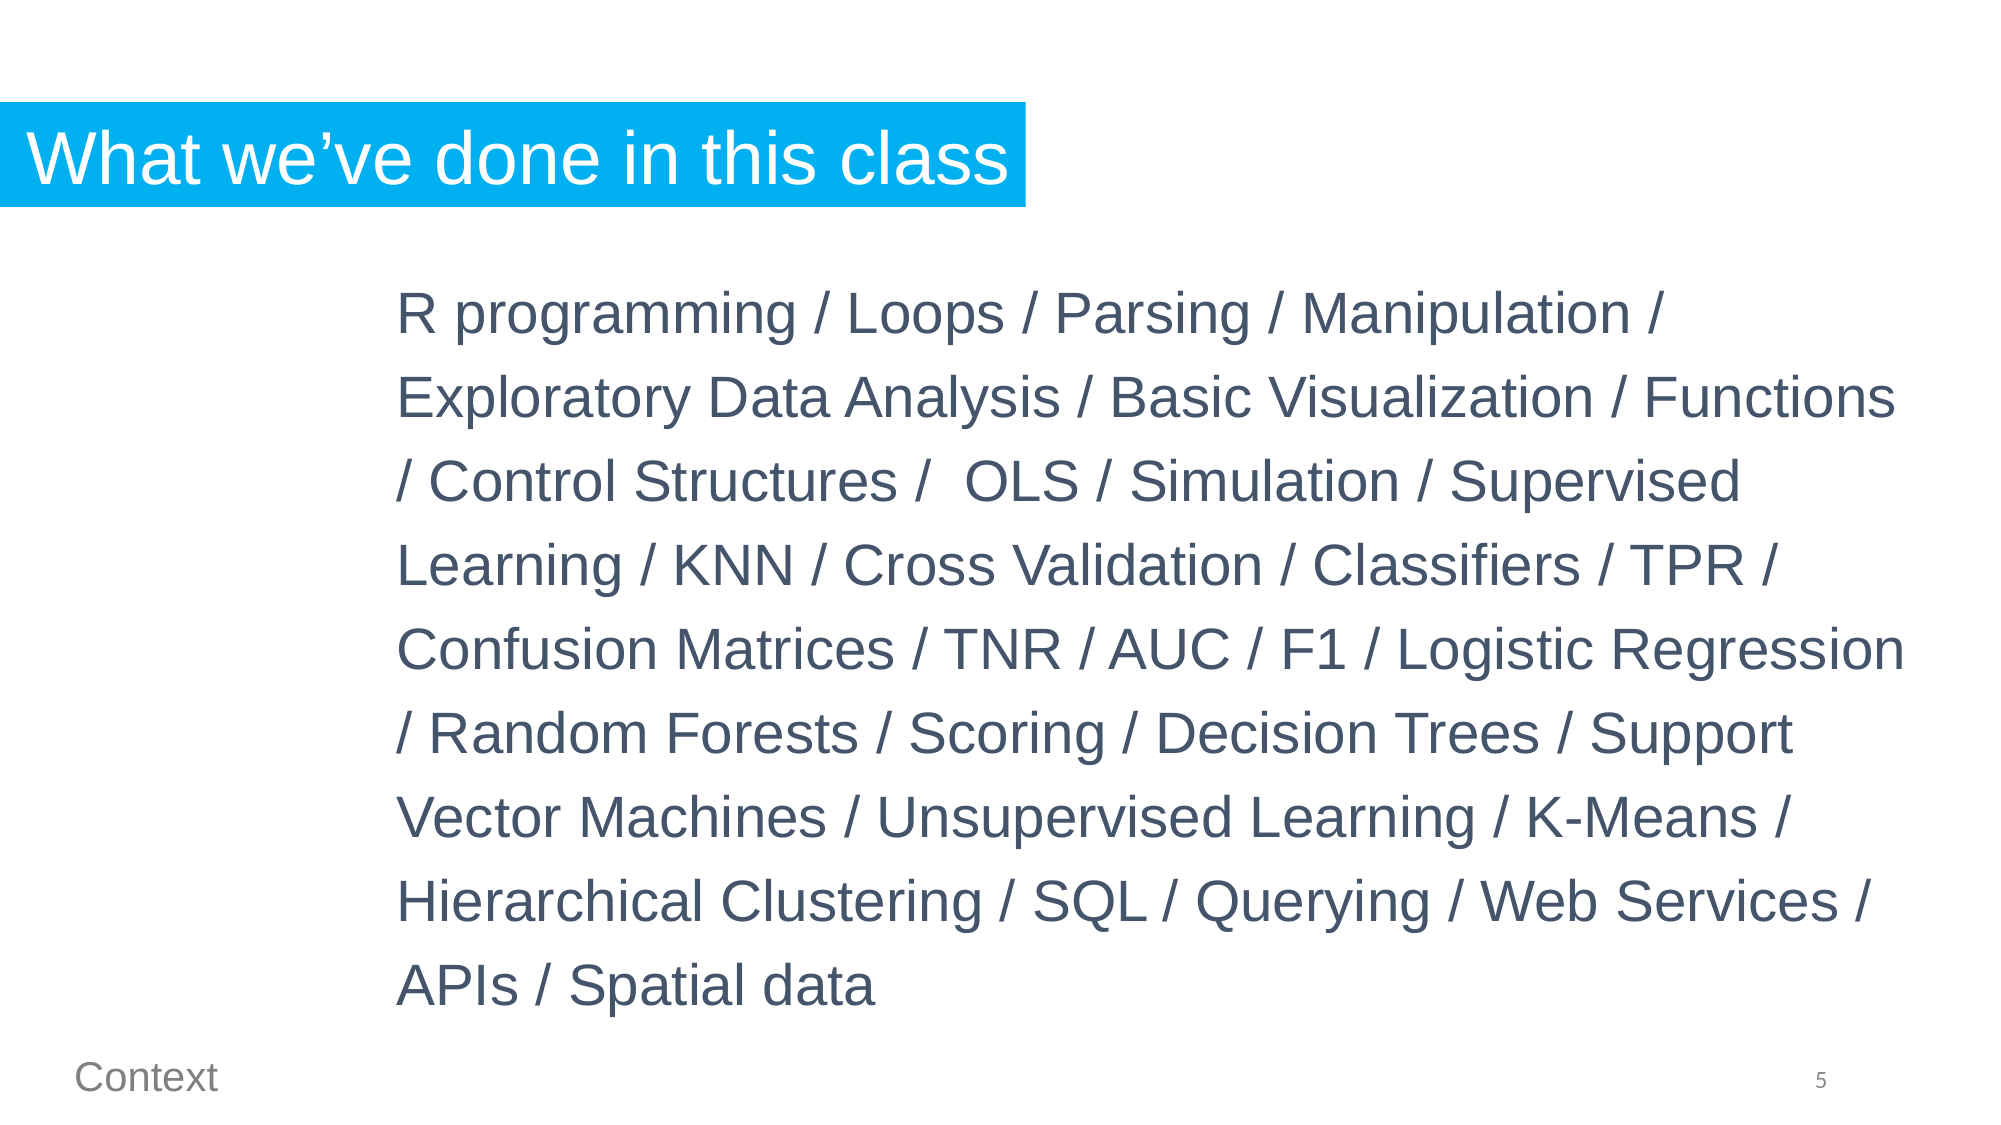

What we’ve done in this class
R programming / Loops / Parsing / Manipulation / Exploratory Data Analysis / Basic Visualization / Functions / Control Structures /  OLS / Simulation / Supervised Learning / KNN / Cross Validation / Classifiers / TPR / Confusion Matrices / TNR / AUC / F1 / Logistic Regression / Random Forests / Scoring / Decision Trees / Support Vector Machines / Unsupervised Learning / K-Means / Hierarchical Clustering / SQL / Querying / Web Services / APIs / Spatial data
Context
5